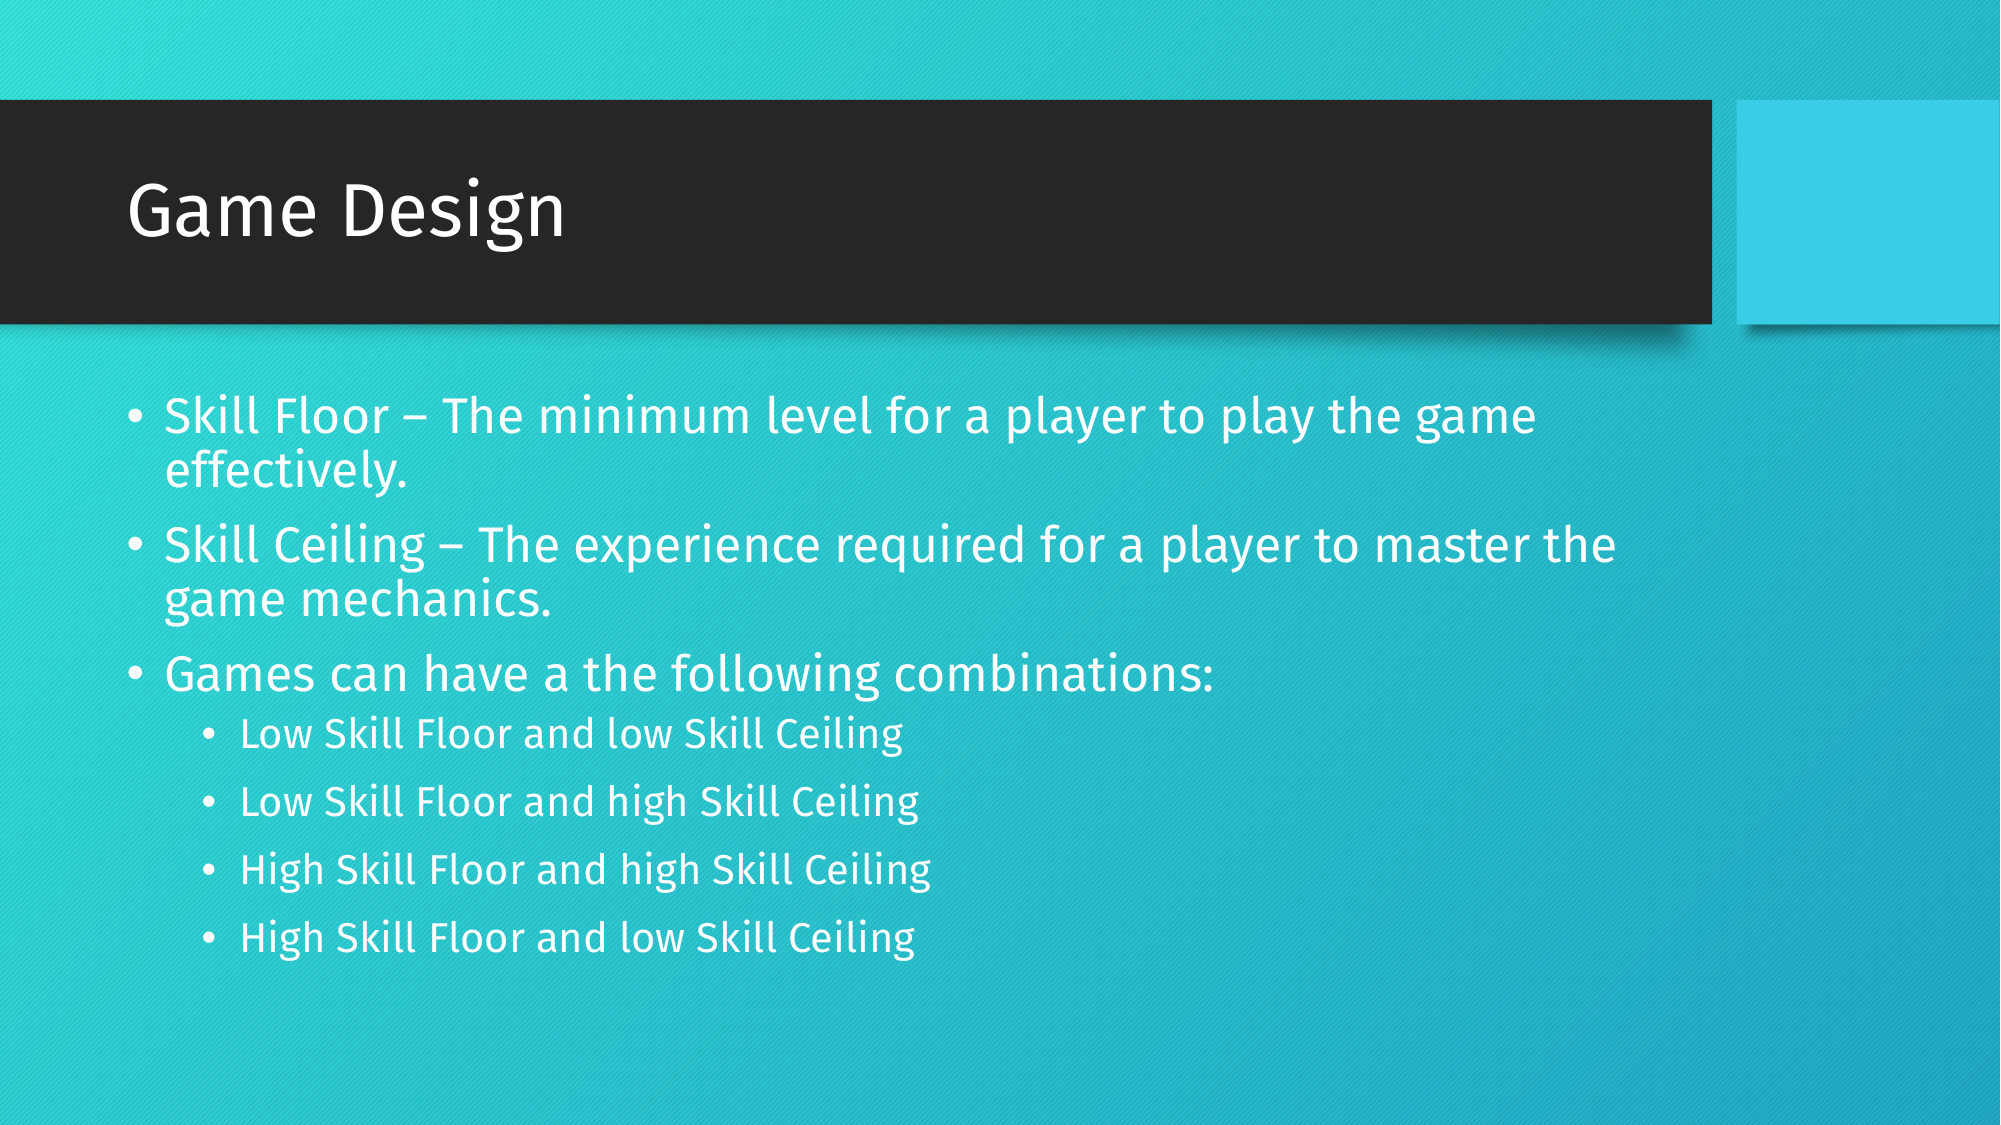

# Game Design
Skill Floor – The minimum level for a player to play the game effectively.
Skill Ceiling – The experience required for a player to master the game mechanics.
Games can have a the following combinations:
Low Skill Floor and low Skill Ceiling
Low Skill Floor and high Skill Ceiling
High Skill Floor and high Skill Ceiling
High Skill Floor and low Skill Ceiling